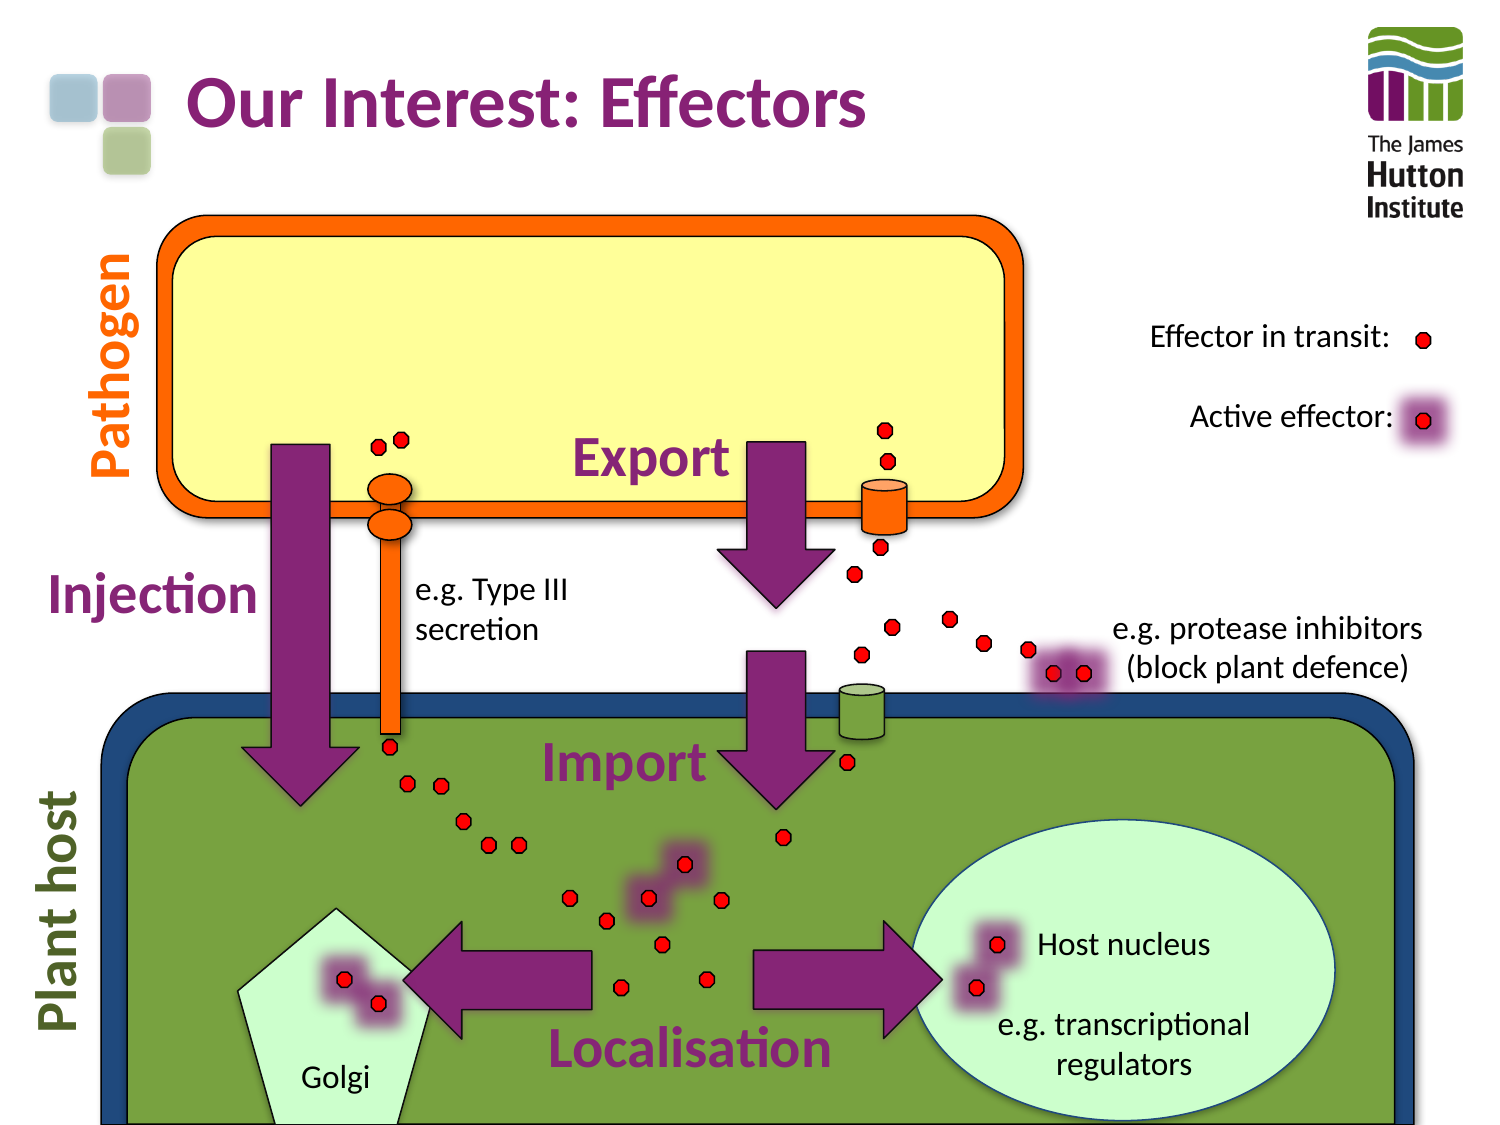

# Our Interest: Effectors

Effector in transit:

Active effector:
Pathogen

Export

Injection
e.g. Type III secretion

e.g. protease inhibitors (block plant defence)

Import

Plant host

Host nucleus

e.g. transcriptional regulators

Localisation
Golgi